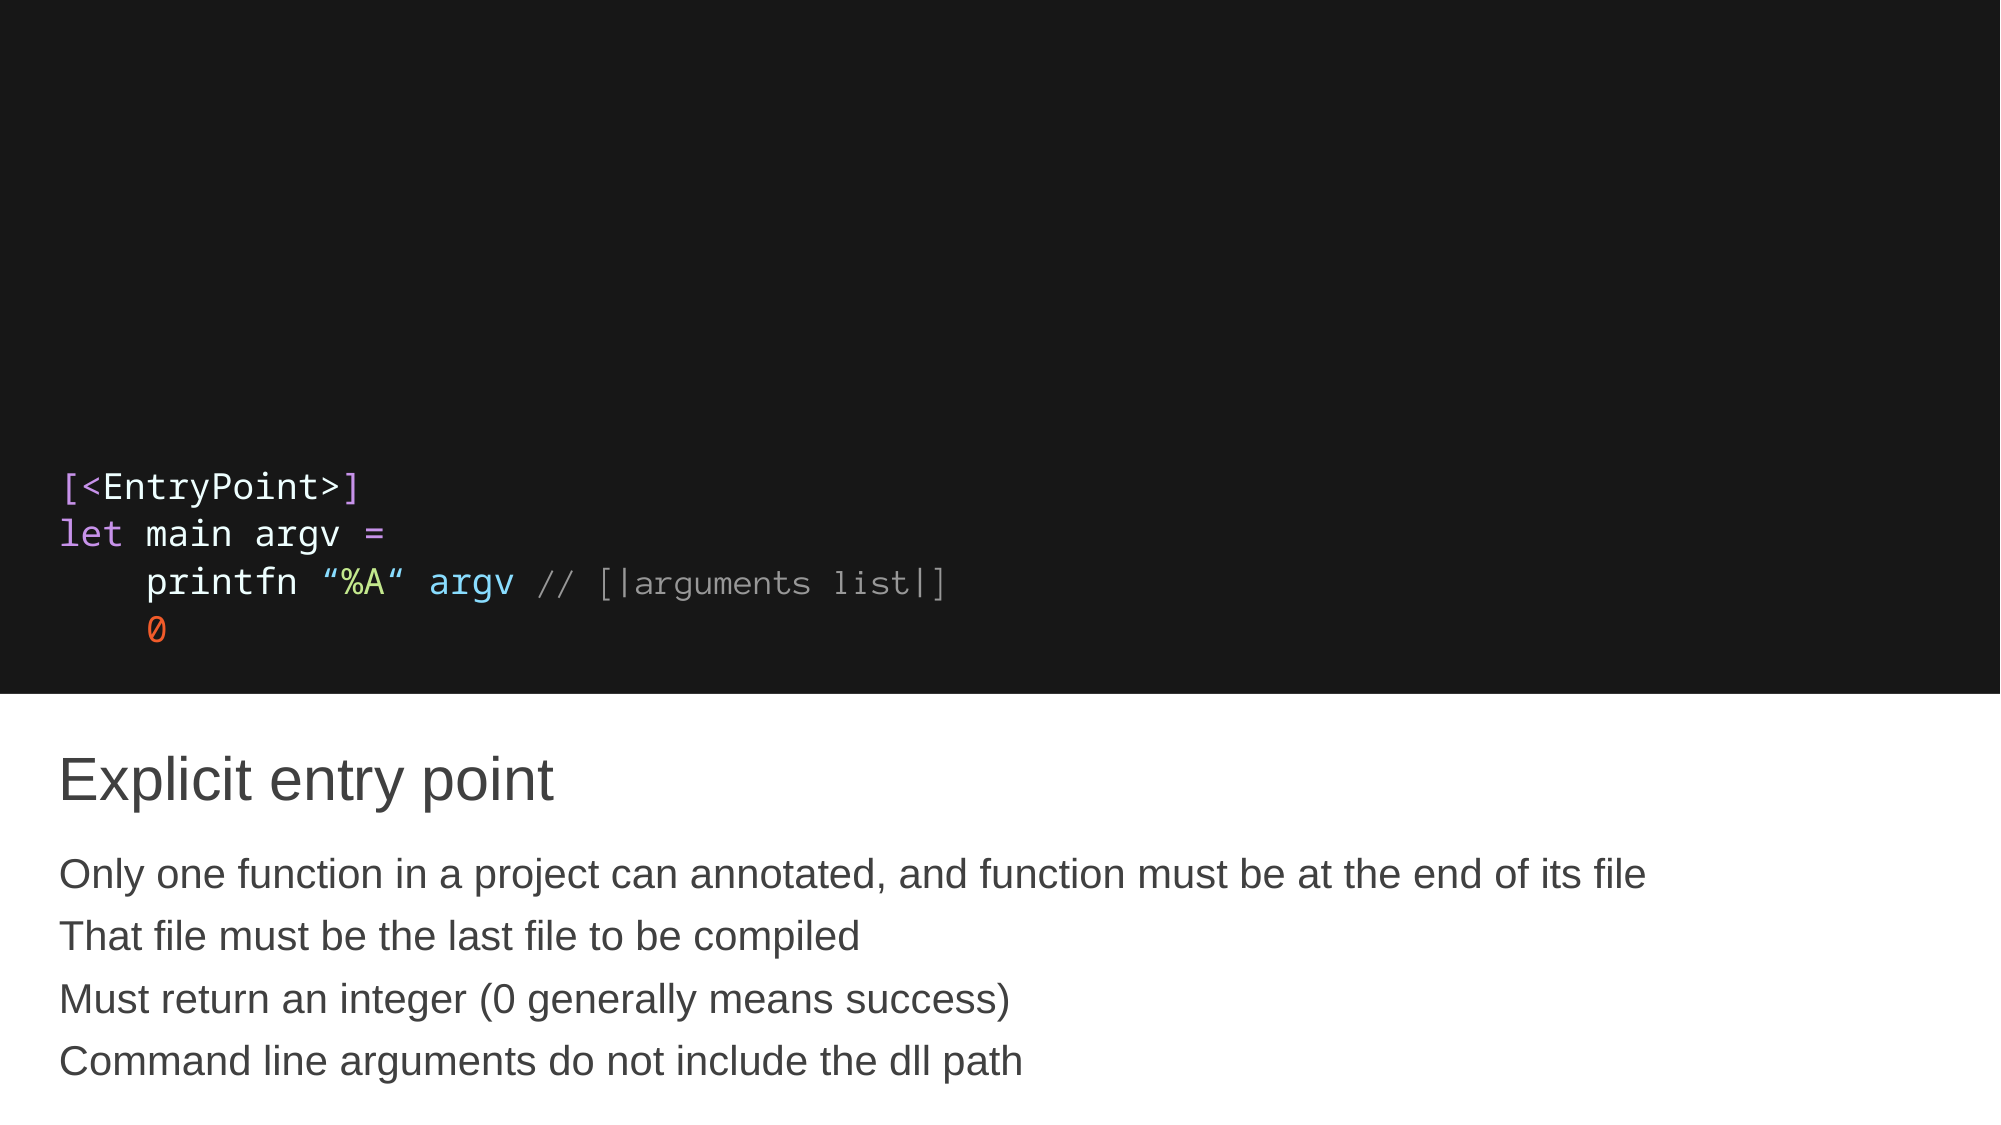

[<EntryPoint>]
let main argv =
    printfn “%A“ argv // [|arguments list|]
    0
# Explicit entry point
Only one function in a project can annotated, and function must be at the end of its file
That file must be the last file to be compiled
Must return an integer (0 generally means success)
Command line arguments do not include the dll path